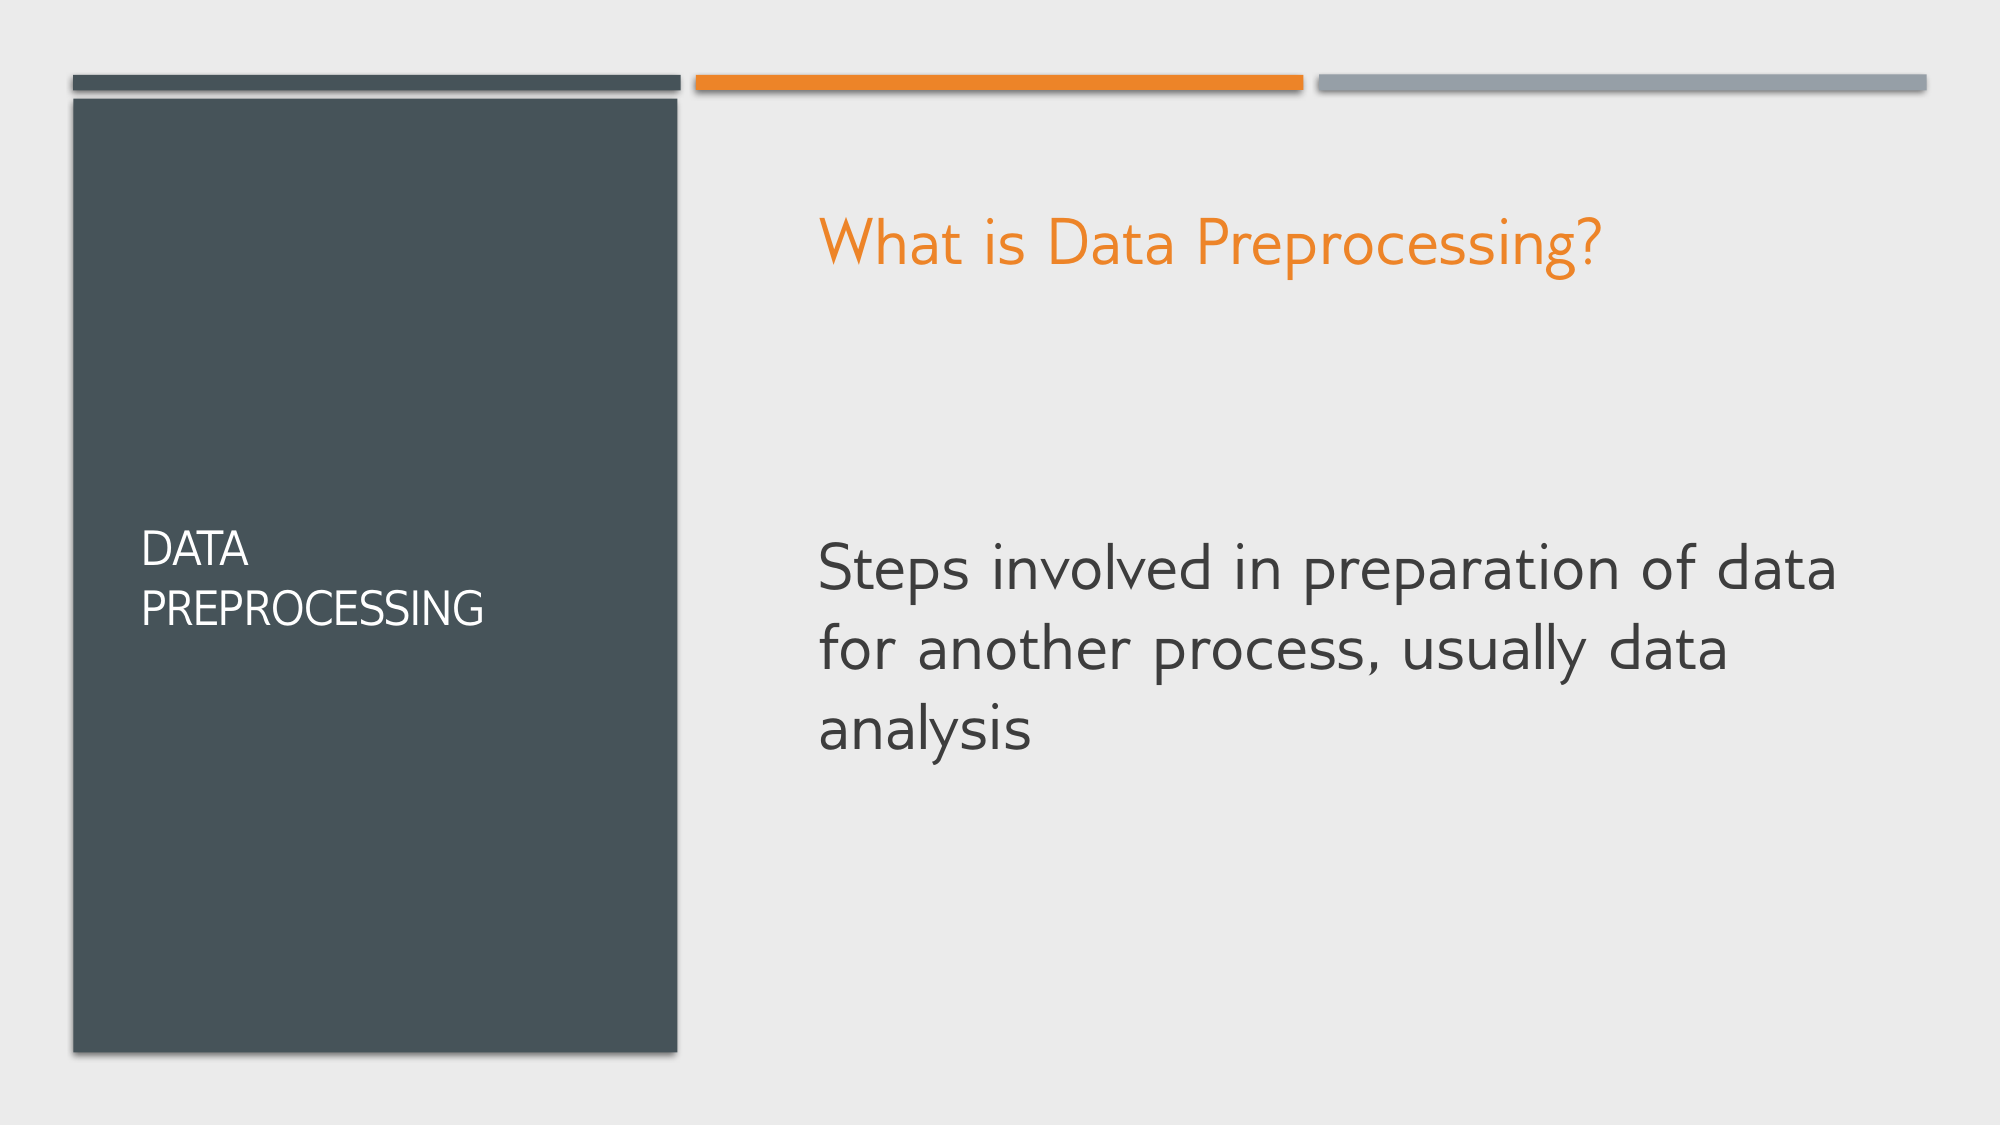

What is Data Preprocessing?
Steps involved in preparation of data for another process, usually data analysis

# DATA PREPROCESSING